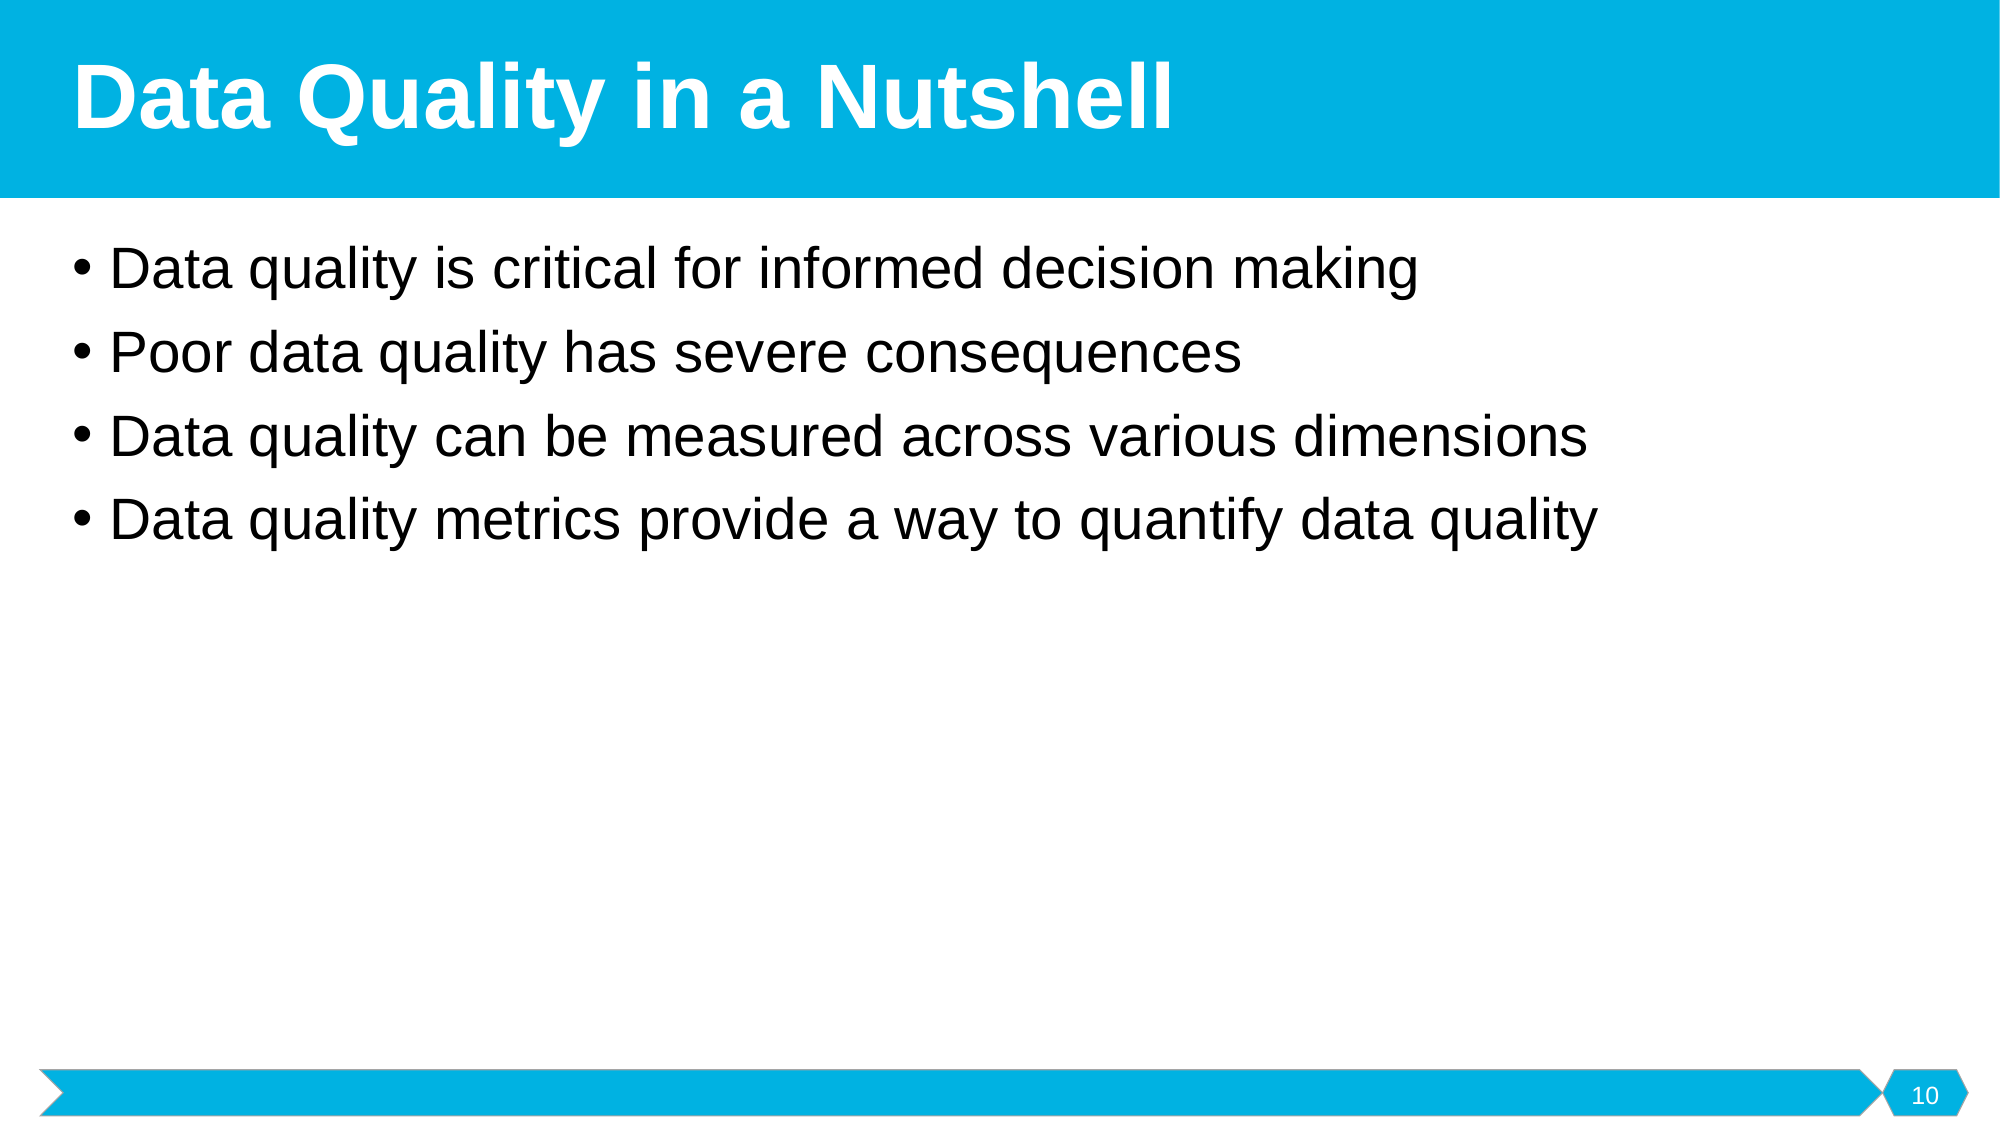

# Data Quality in a Nutshell
Data quality is critical for informed decision making
Poor data quality has severe consequences
Data quality can be measured across various dimensions
Data quality metrics provide a way to quantify data quality

10